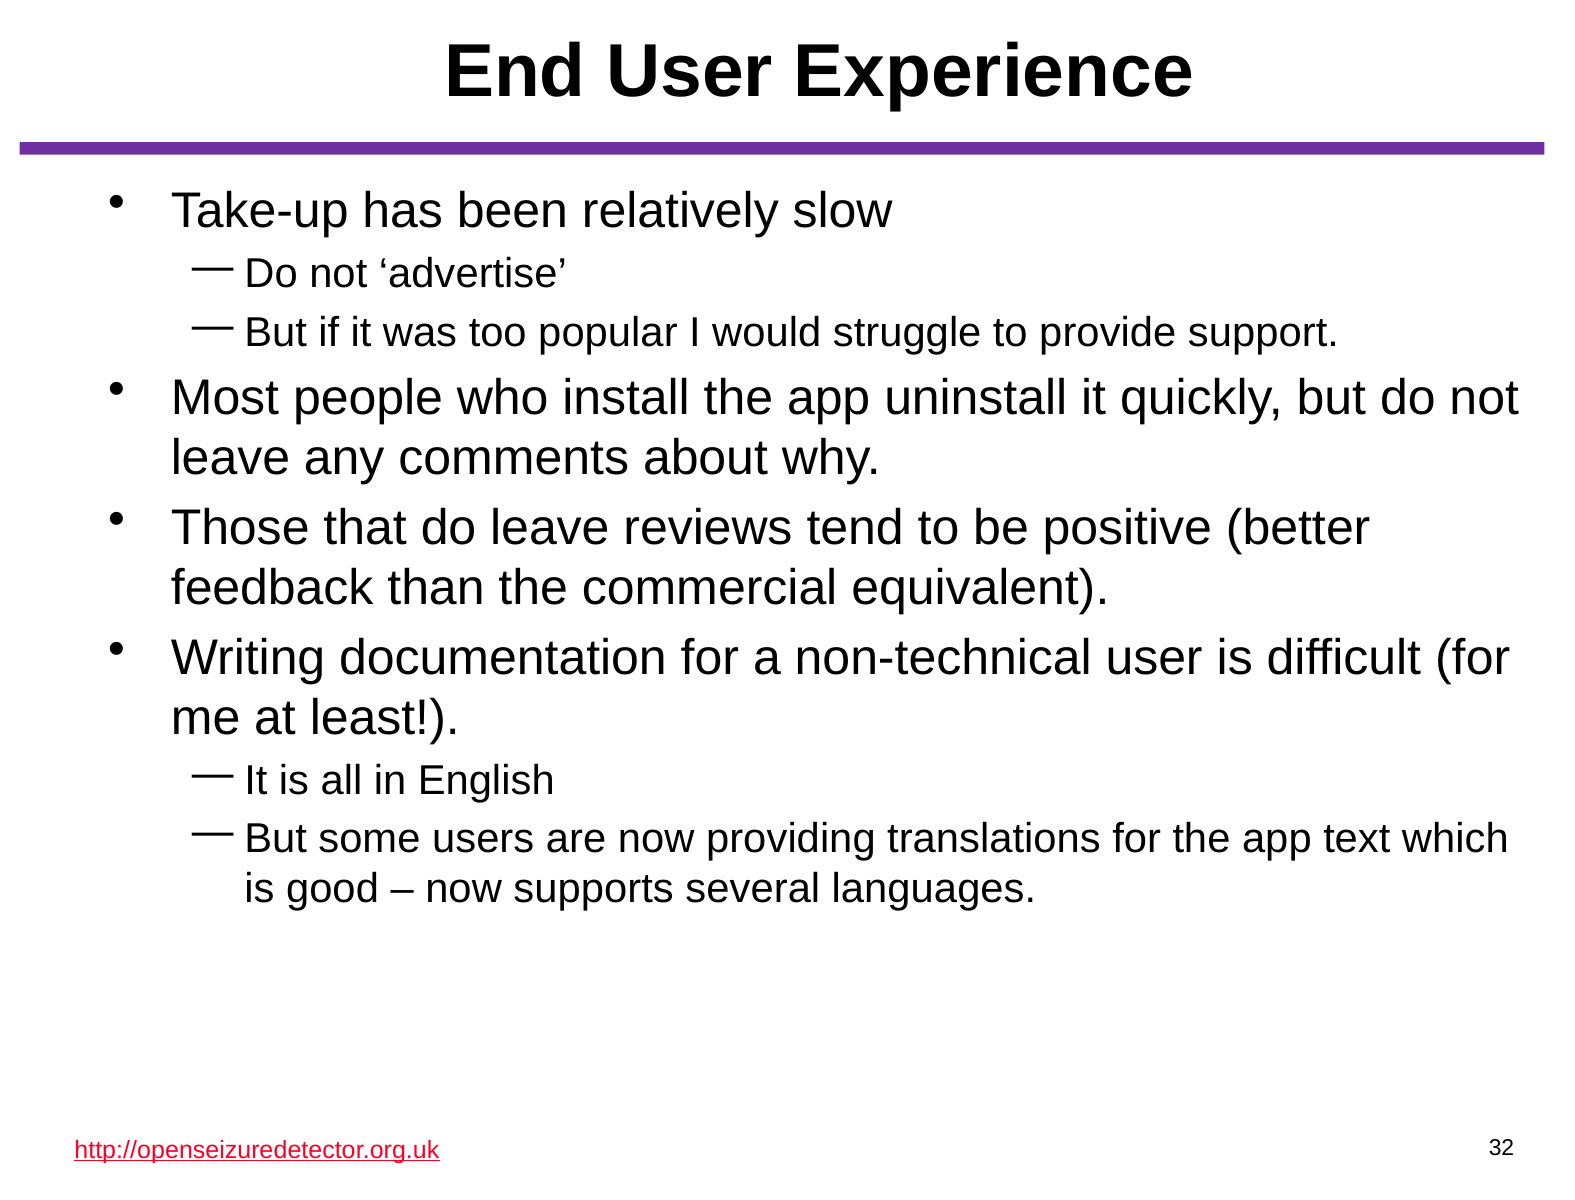

# End User Experience
Take-up has been relatively slow
Do not ‘advertise’
But if it was too popular I would struggle to provide support.
Most people who install the app uninstall it quickly, but do not leave any comments about why.
Those that do leave reviews tend to be positive (better feedback than the commercial equivalent).
Writing documentation for a non-technical user is difficult (for me at least!).
It is all in English
But some users are now providing translations for the app text which is good – now supports several languages.
32